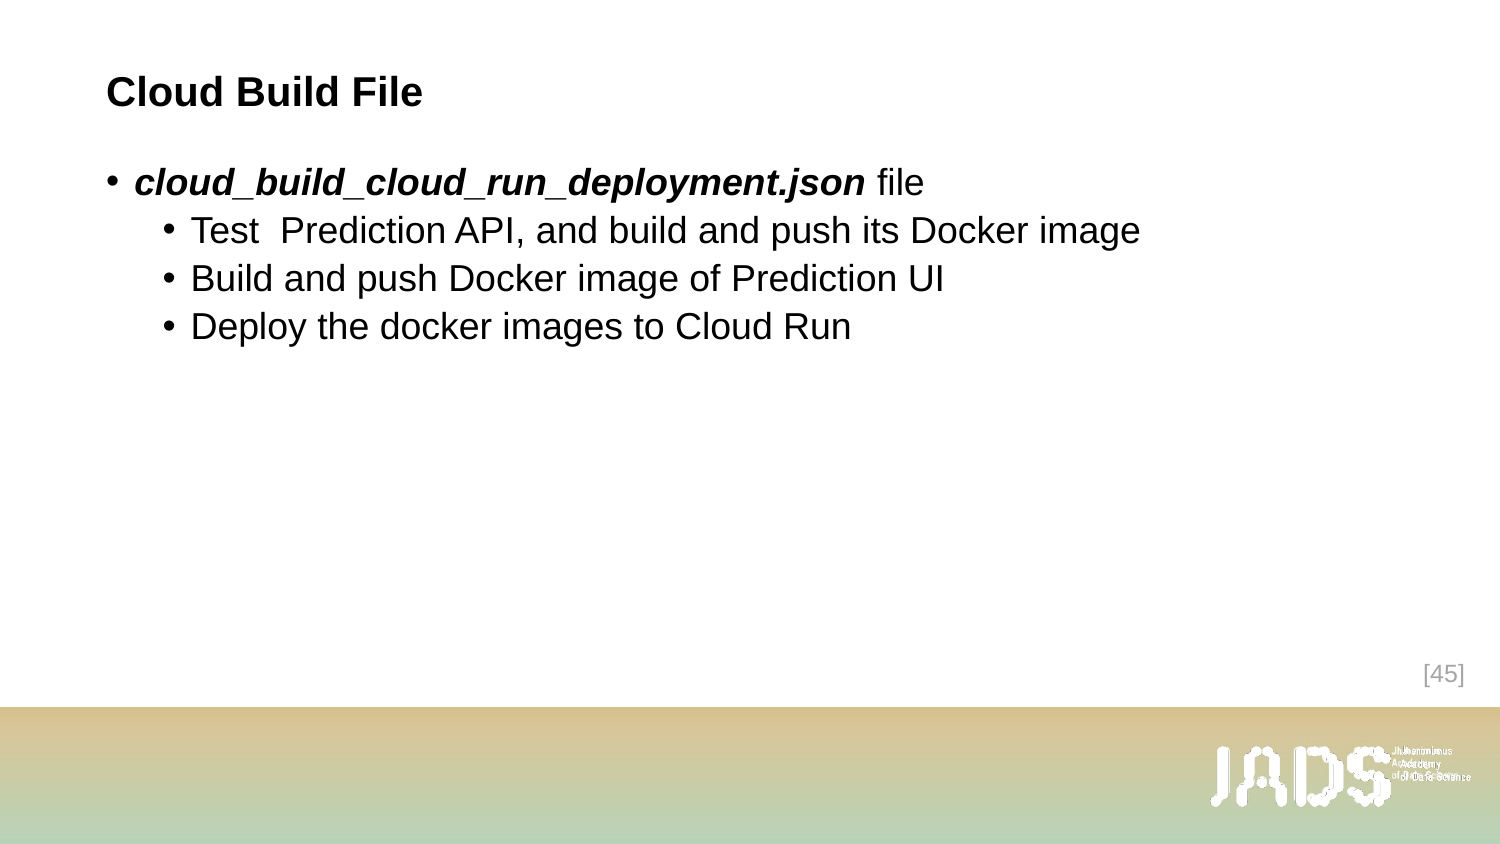

# Cloud Build File
cloud_build_cloud_run_deployment.json file
Test  Prediction API, and build and push its Docker image
Build and push Docker image of Prediction UI
Deploy the docker images to Cloud Run

[45]